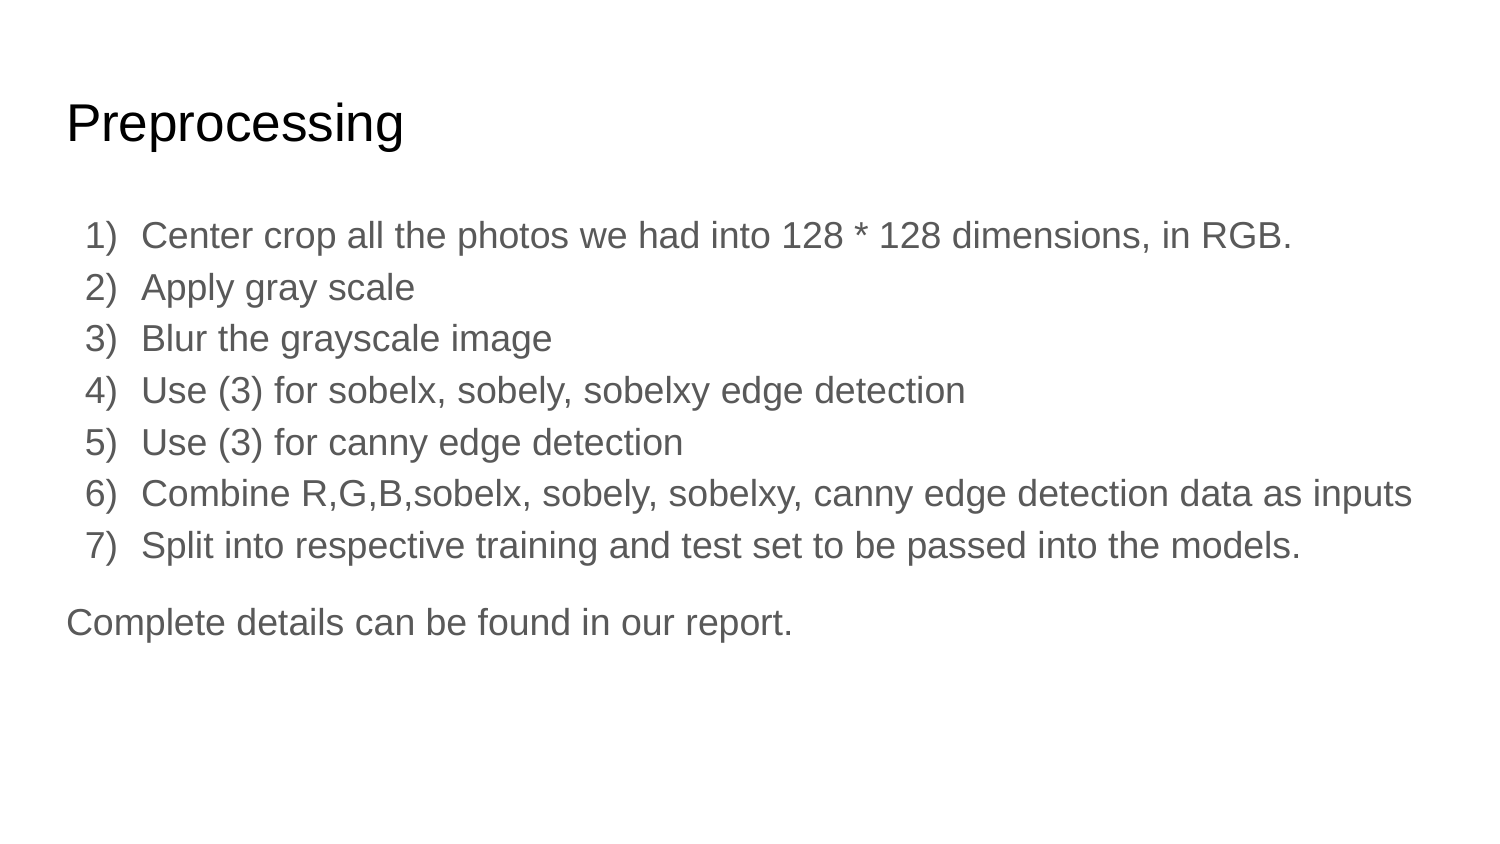

# Preprocessing
Center crop all the photos we had into 128 * 128 dimensions, in RGB.
Apply gray scale
Blur the grayscale image
Use (3) for sobelx, sobely, sobelxy edge detection
Use (3) for canny edge detection
Combine R,G,B,sobelx, sobely, sobelxy, canny edge detection data as inputs
Split into respective training and test set to be passed into the models.
Complete details can be found in our report.